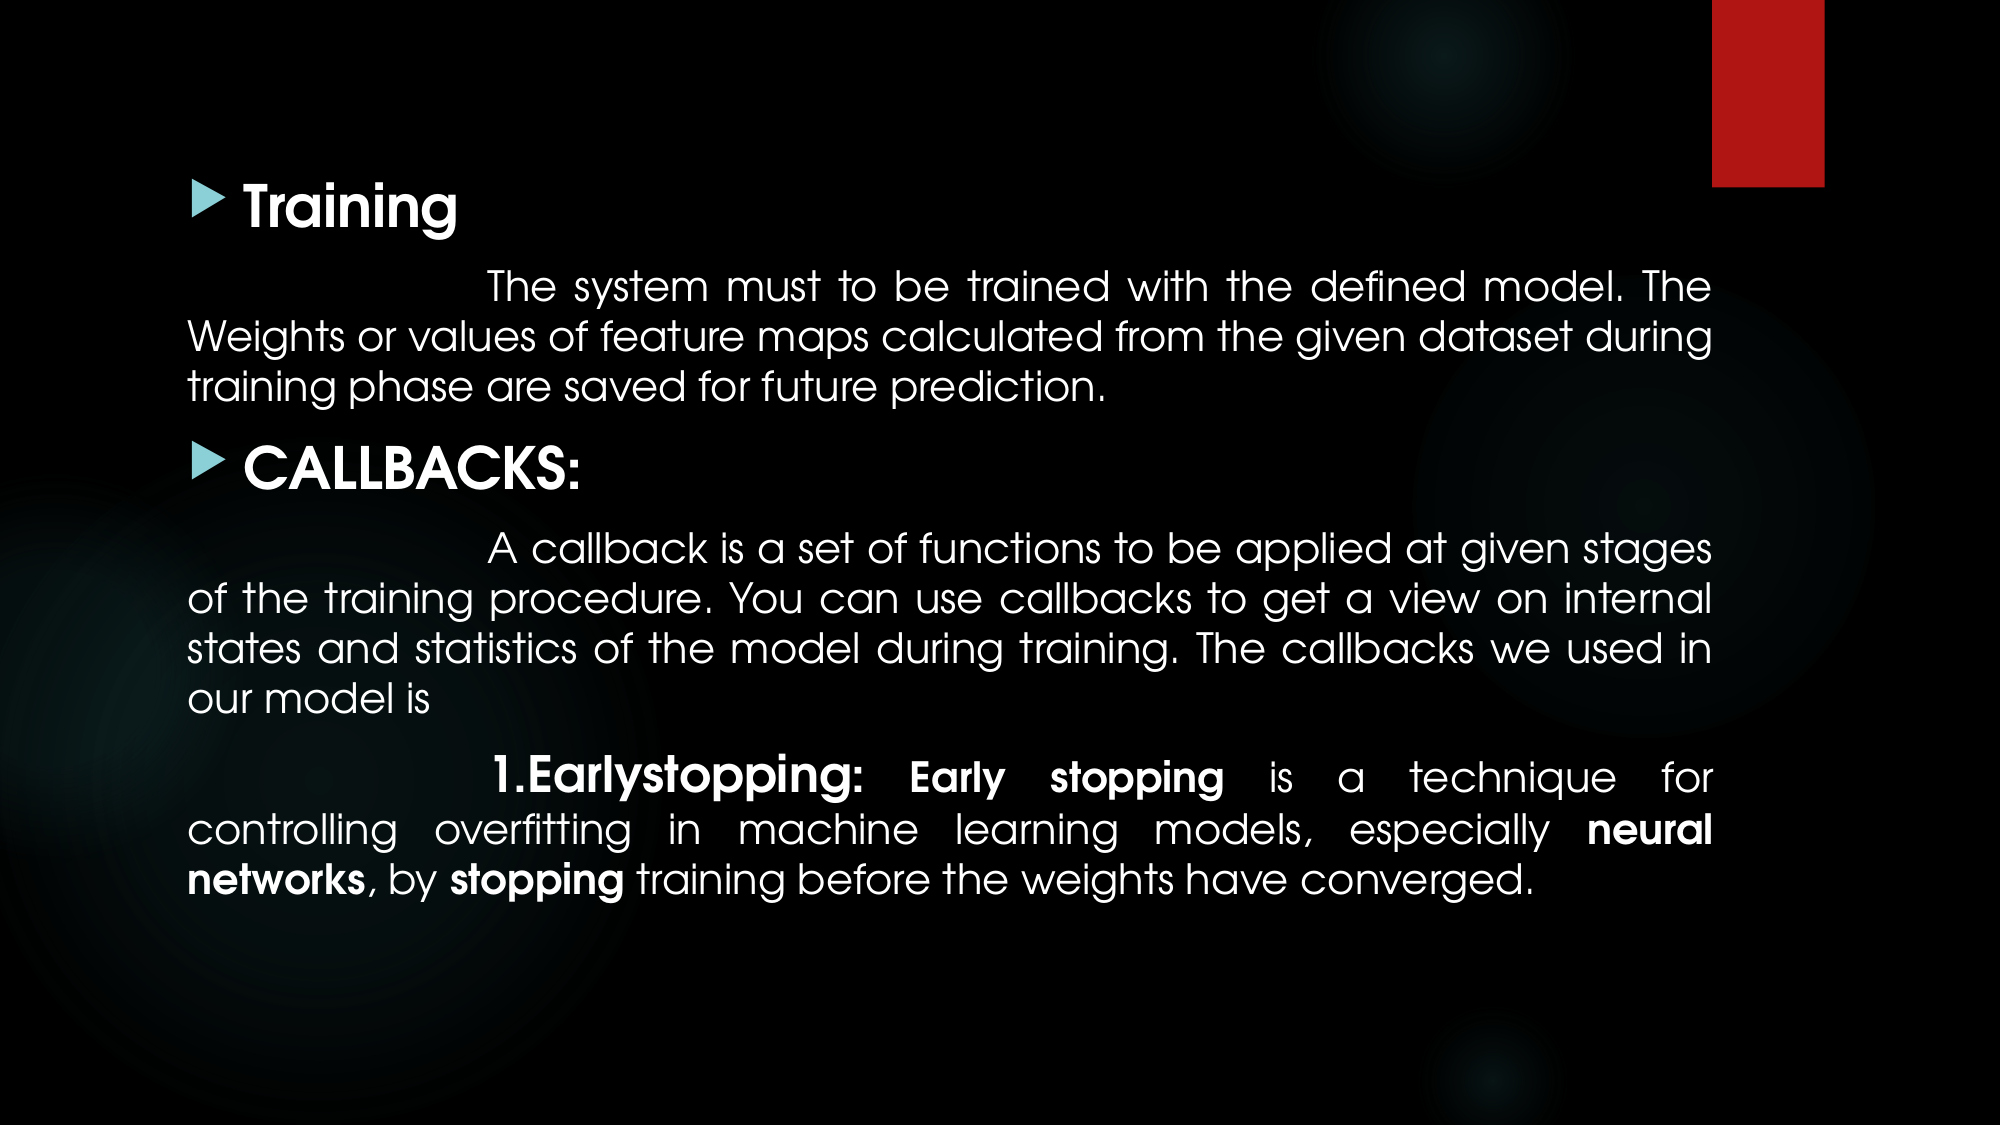

Training
		The system must to be trained with the defined model. The Weights or values of feature maps calculated from the given dataset during training phase are saved for future prediction.
CALLBACKS:
		A callback is a set of functions to be applied at given stages of the training procedure. You can use callbacks to get a view on internal states and statistics of the model during training. The callbacks we used in our model is
		1.Earlystopping: Early stopping is a technique for controlling overfitting in machine learning models, especially neural networks, by stopping training before the weights have converged.